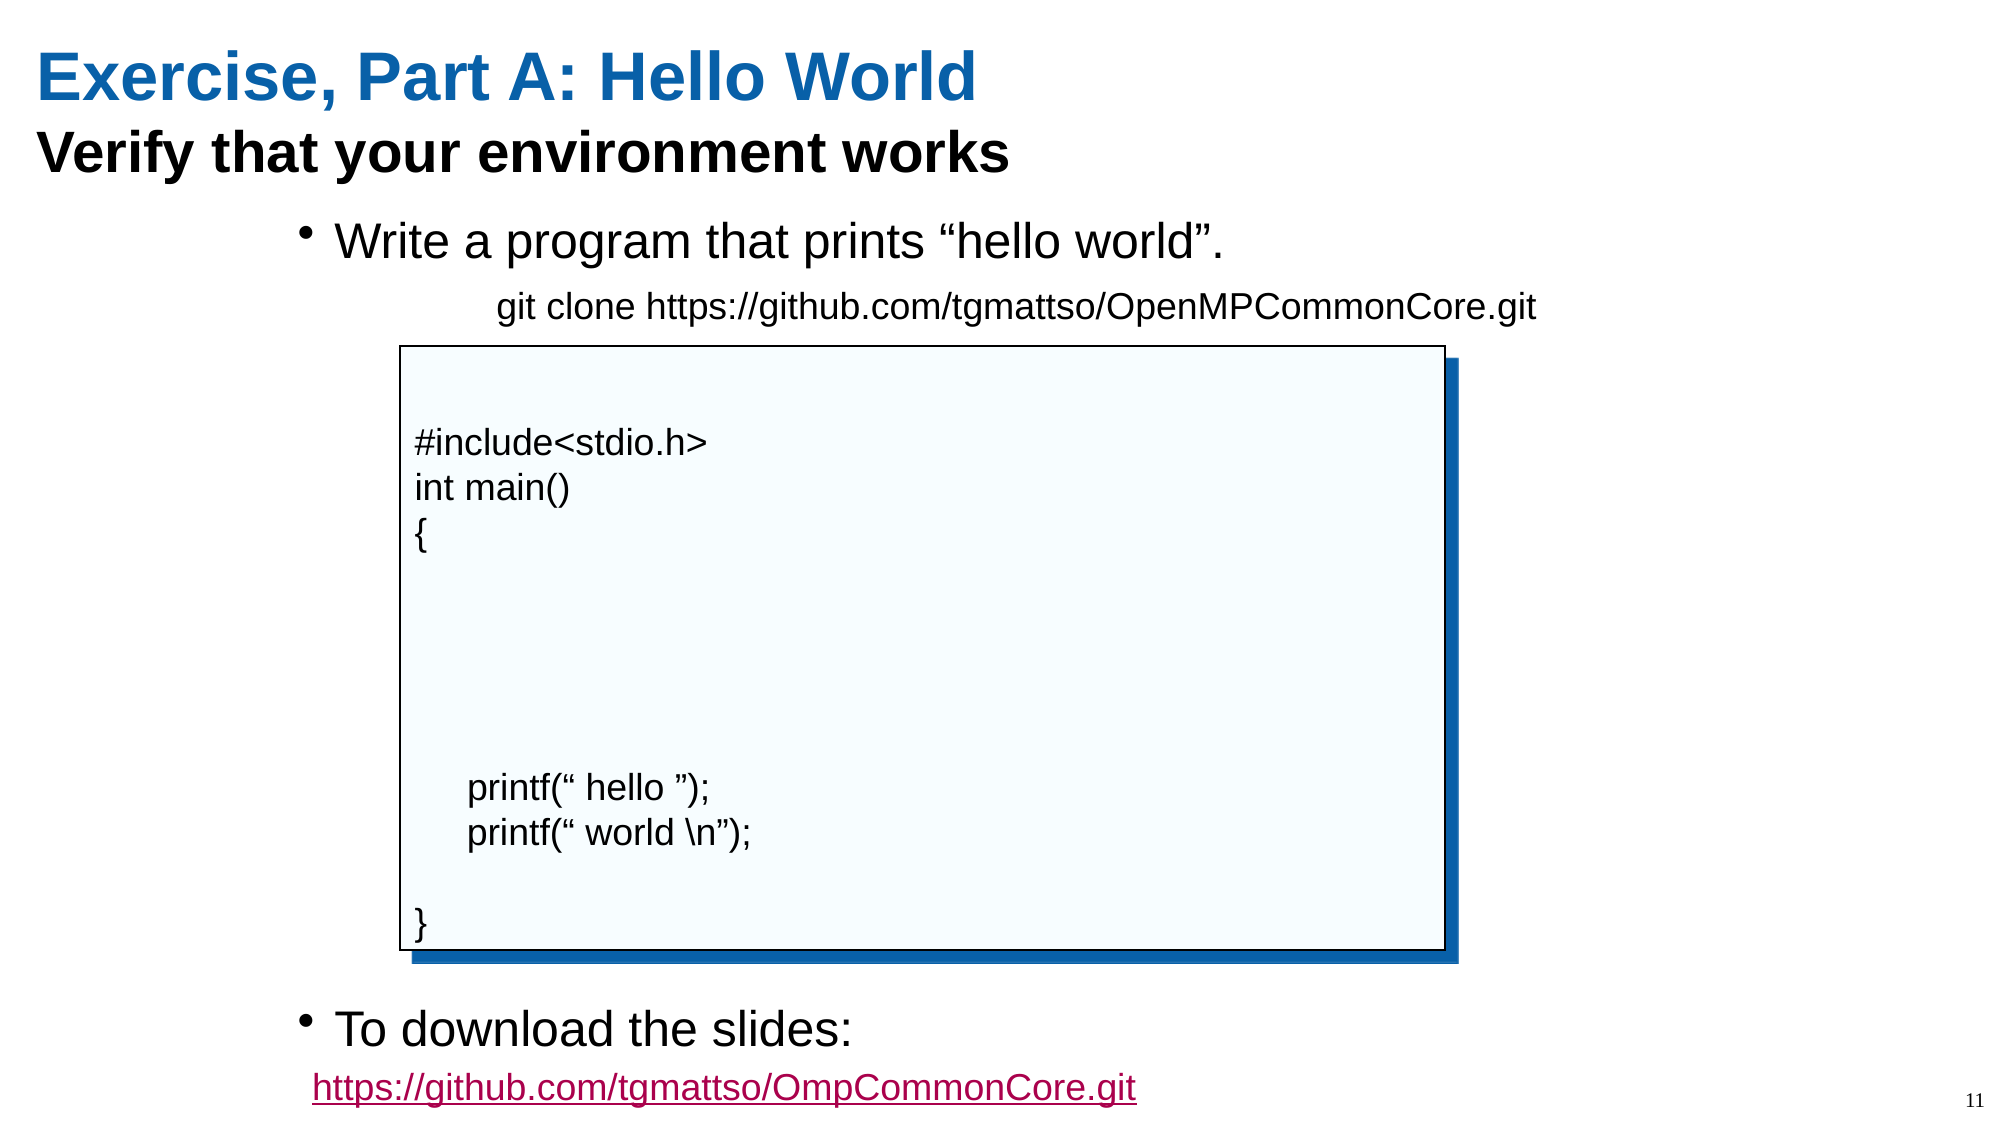

# Exercise, Part A: Hello World Verify that your environment works
Write a program that prints “hello world”.
git clone https://github.com/tgmattso/OpenMPCommonCore.git

#include<stdio.h>
int main()
{

     printf(“ hello ”);
     printf(“ world \n”);
}
To download the slides:
https://github.com/tgmattso/OmpCommonCore.git
11